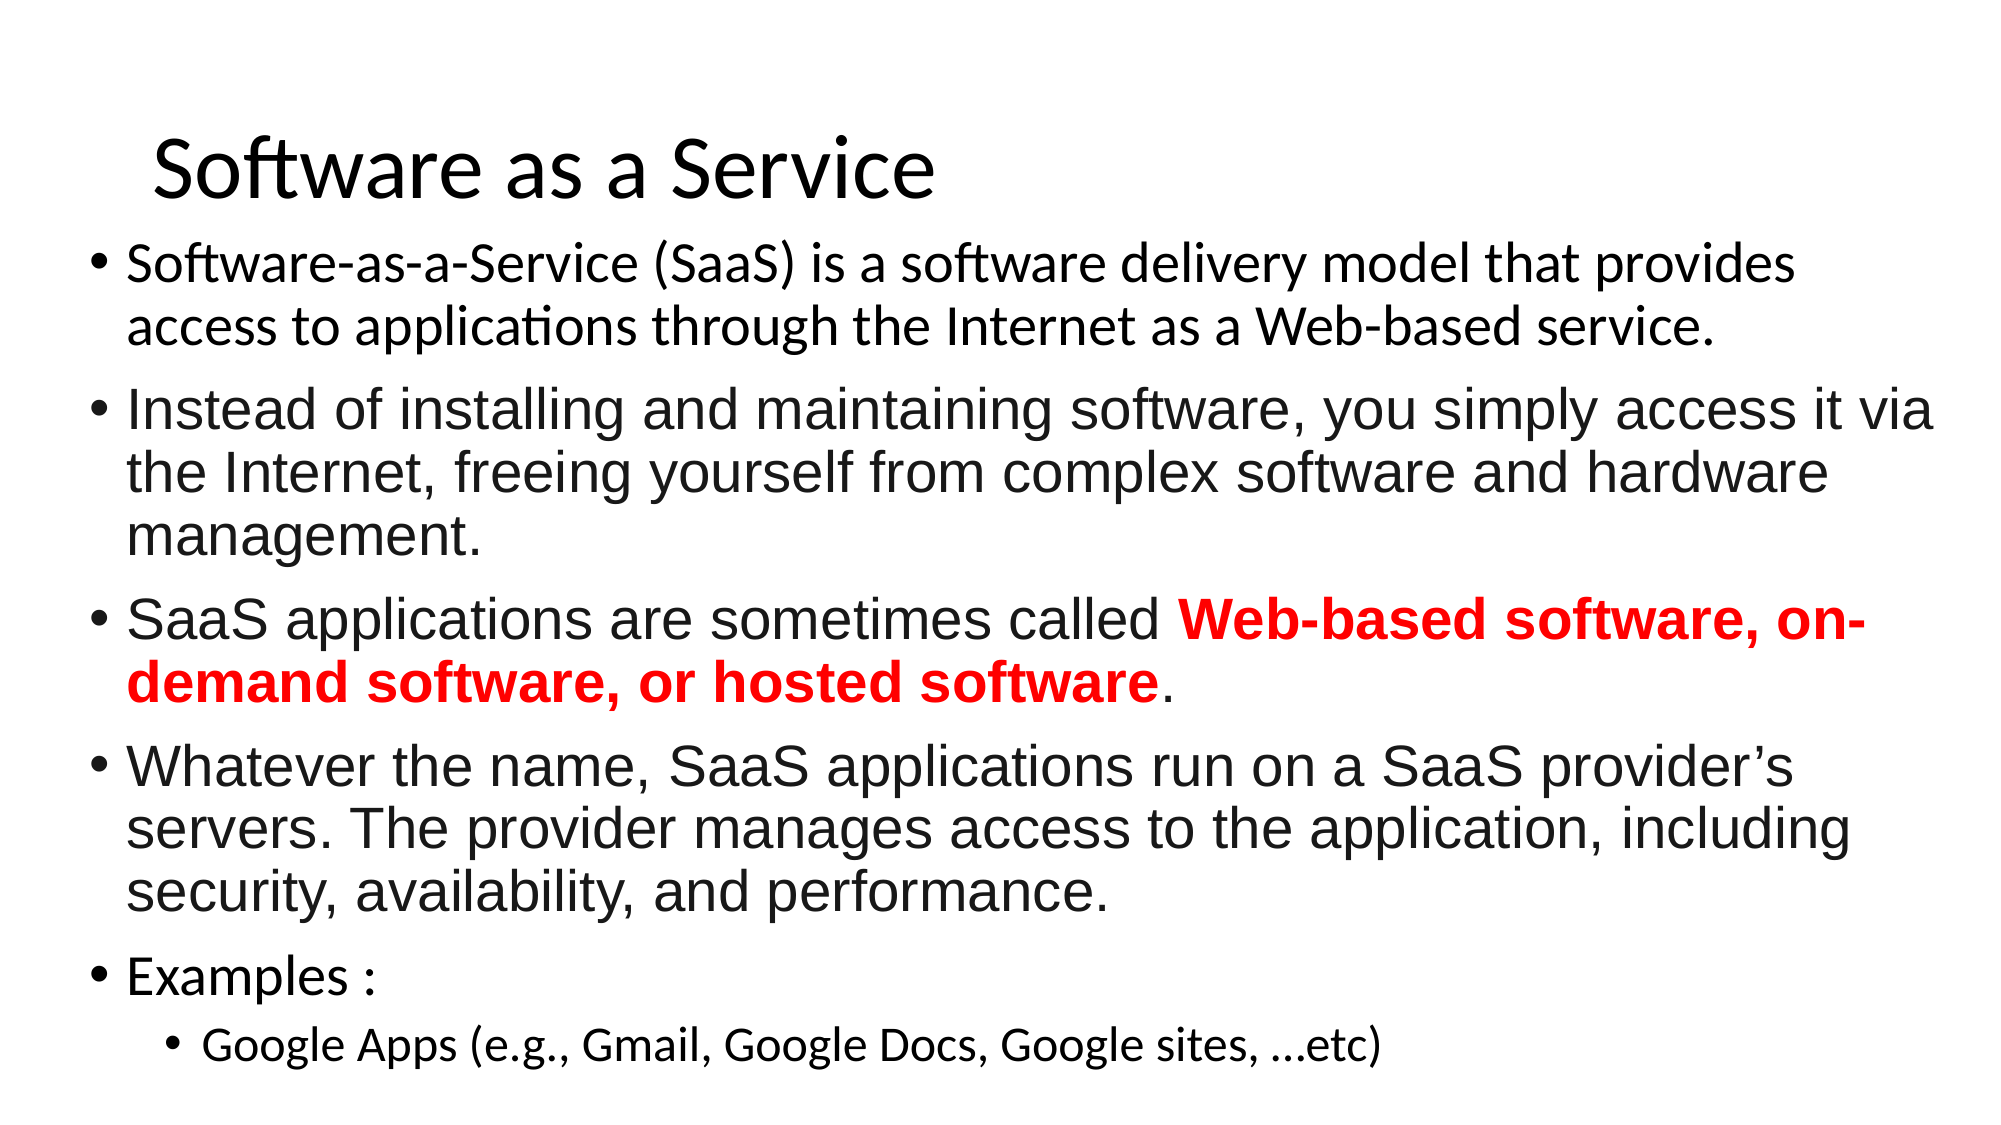

# Software as a Service
Software-as-a-Service (SaaS) is a software delivery model that provides access to applications through the Internet as a Web-based service.
Instead of installing and maintaining software, you simply access it via the Internet, freeing yourself from complex software and hardware management.
SaaS applications are sometimes called Web-based software, on-demand software, or hosted software.
Whatever the name, SaaS applications run on a SaaS provider’s servers. The provider manages access to the application, including security, availability, and performance.
Examples :
Google Apps (e.g., Gmail, Google Docs, Google sites, …etc)